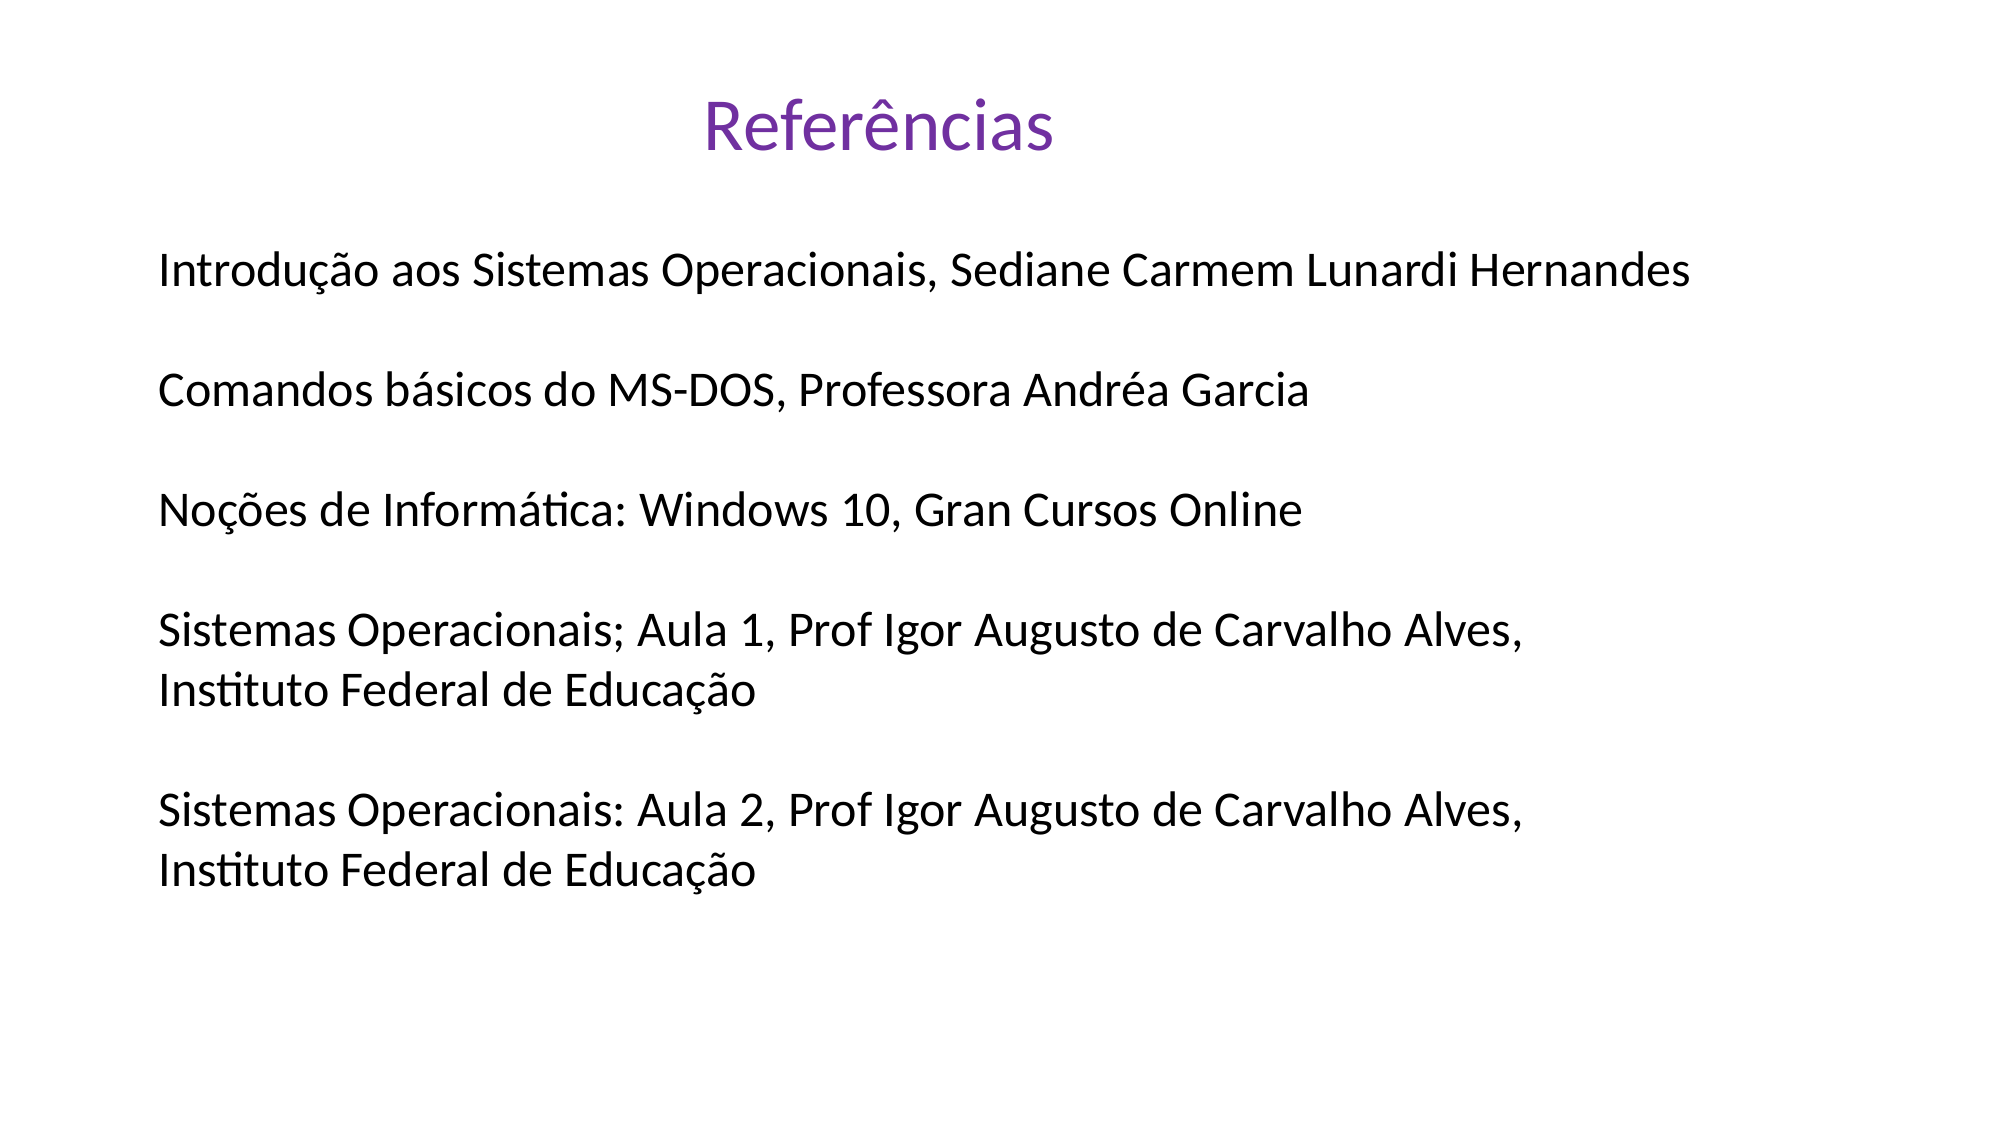

Referências
Introdução aos Sistemas Operacionais, Sediane Carmem Lunardi Hernandes

Comandos básicos do MS-DOS, Professora Andréa Garcia

Noções de Informática: Windows 10, Gran Cursos Online

Sistemas Operacionais; Aula 1, Prof Igor Augusto de Carvalho Alves,
Instituto Federal de Educação

Sistemas Operacionais: Aula 2, Prof Igor Augusto de Carvalho Alves,
Instituto Federal de Educação